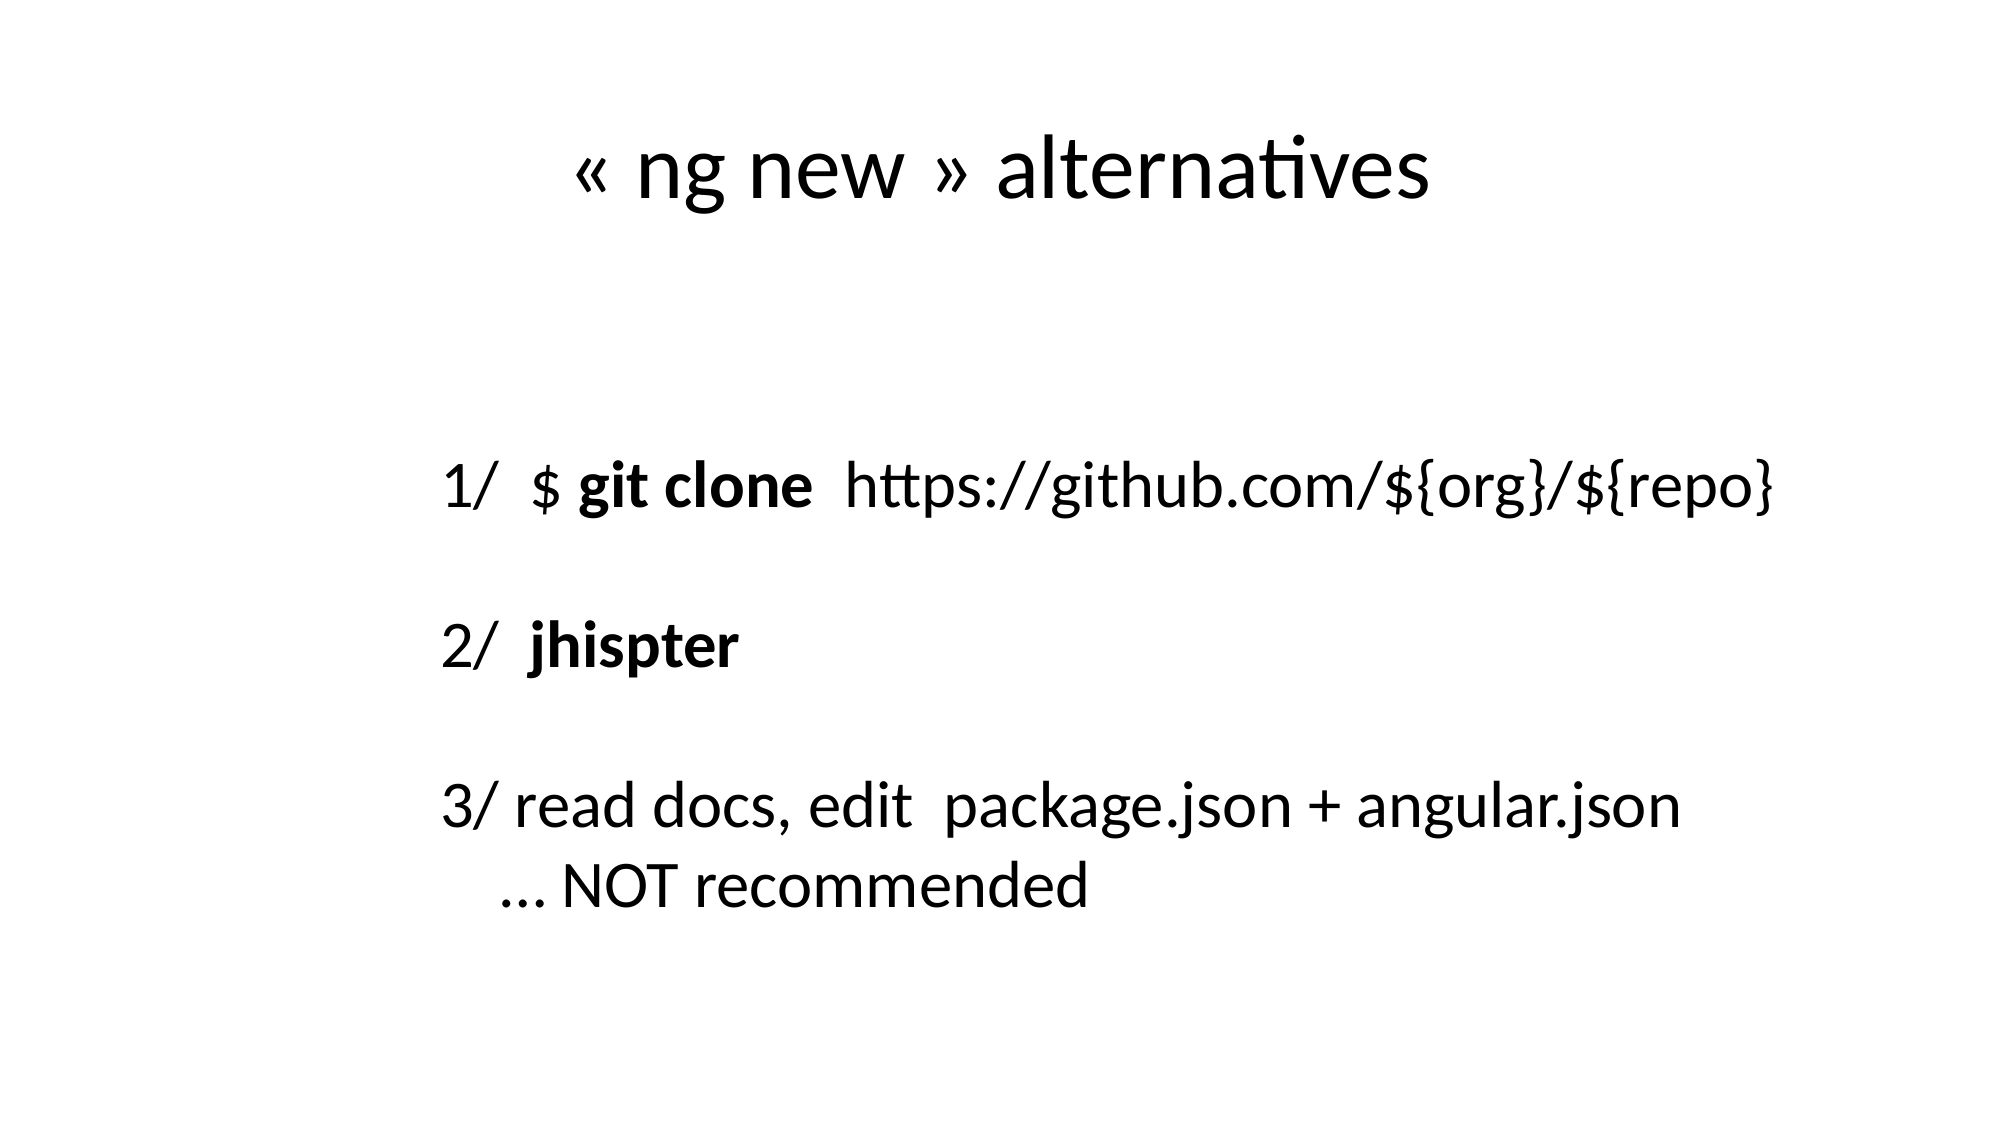

# « ng new » alternatives
1/  $ git clone  https://github.com/${org}/${repo}

2/  jhispter

3/ read docs, edit  package.json + angular.json
    … NOT recommended